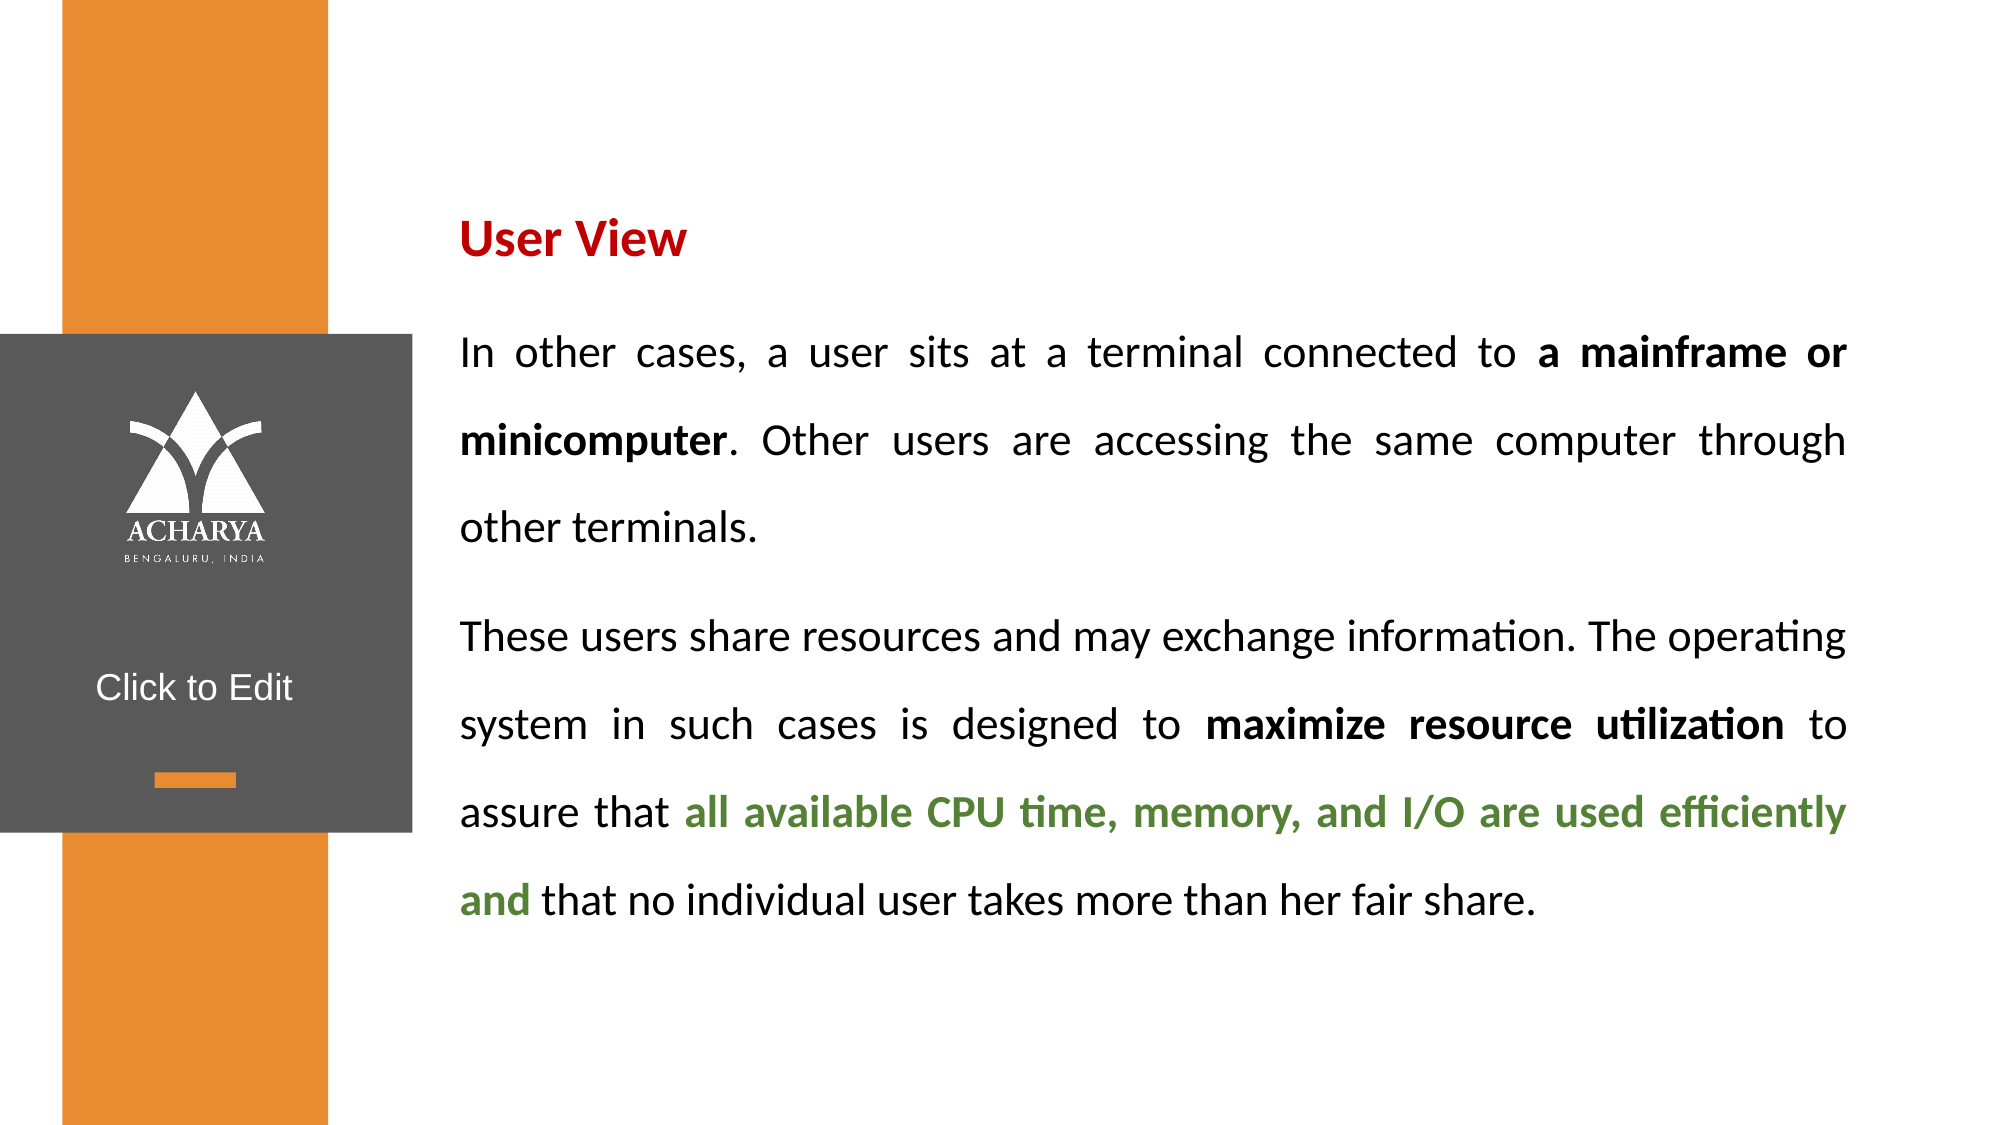

User View
In other cases, a user sits at a terminal connected to a mainframe or minicomputer. Other users are accessing the same computer through other terminals.
These users share resources and may exchange information. The operating system in such cases is designed to maximize resource utilization to assure that all available CPU time, memory, and I/O are used efficiently and that no individual user takes more than her fair share.